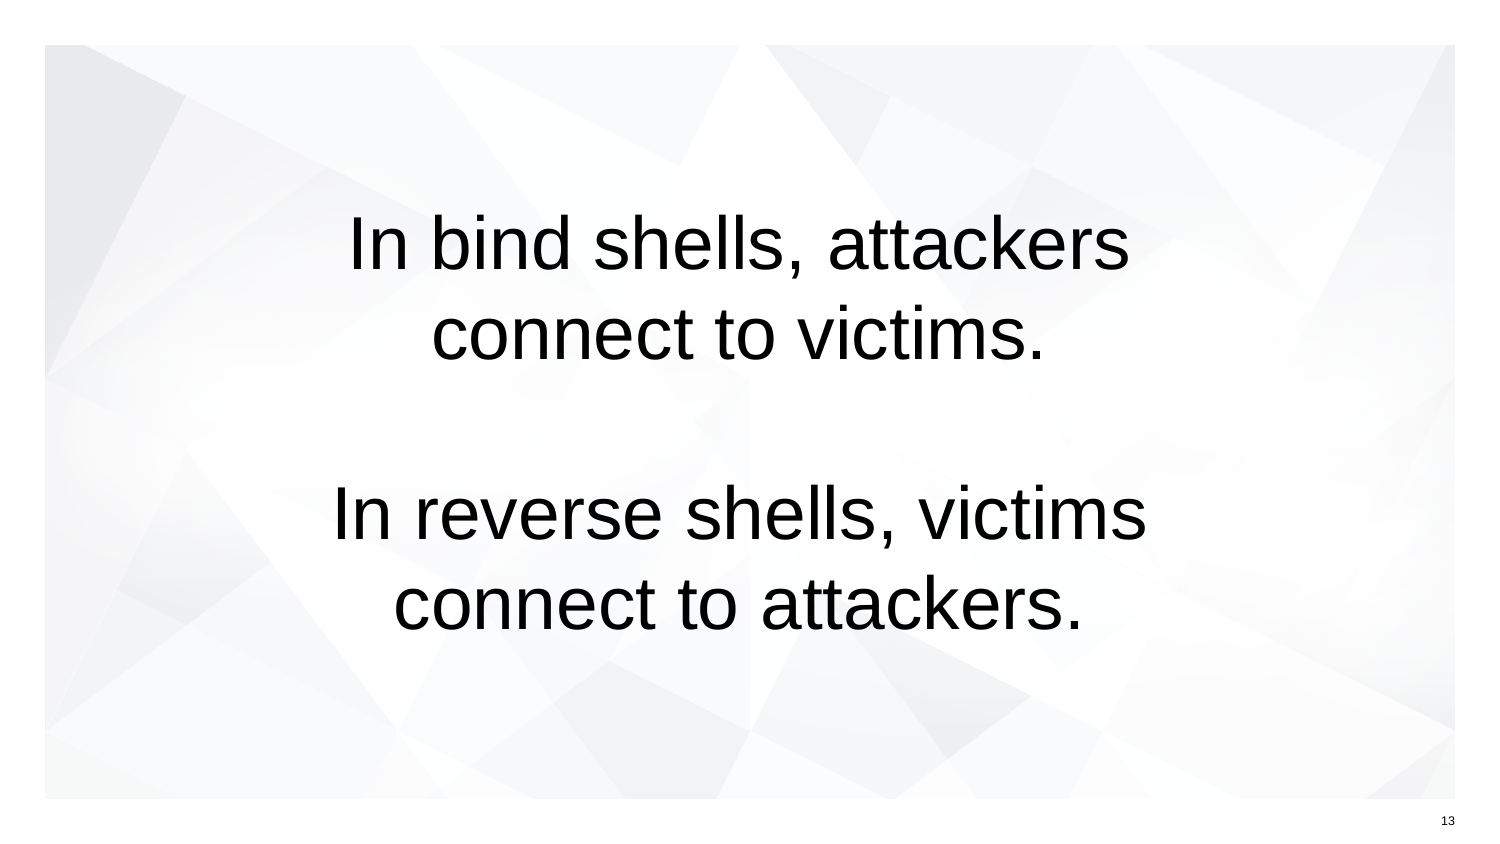

# In bind shells, attackers connect to victims.
In reverse shells, victims
connect to attackers.
13